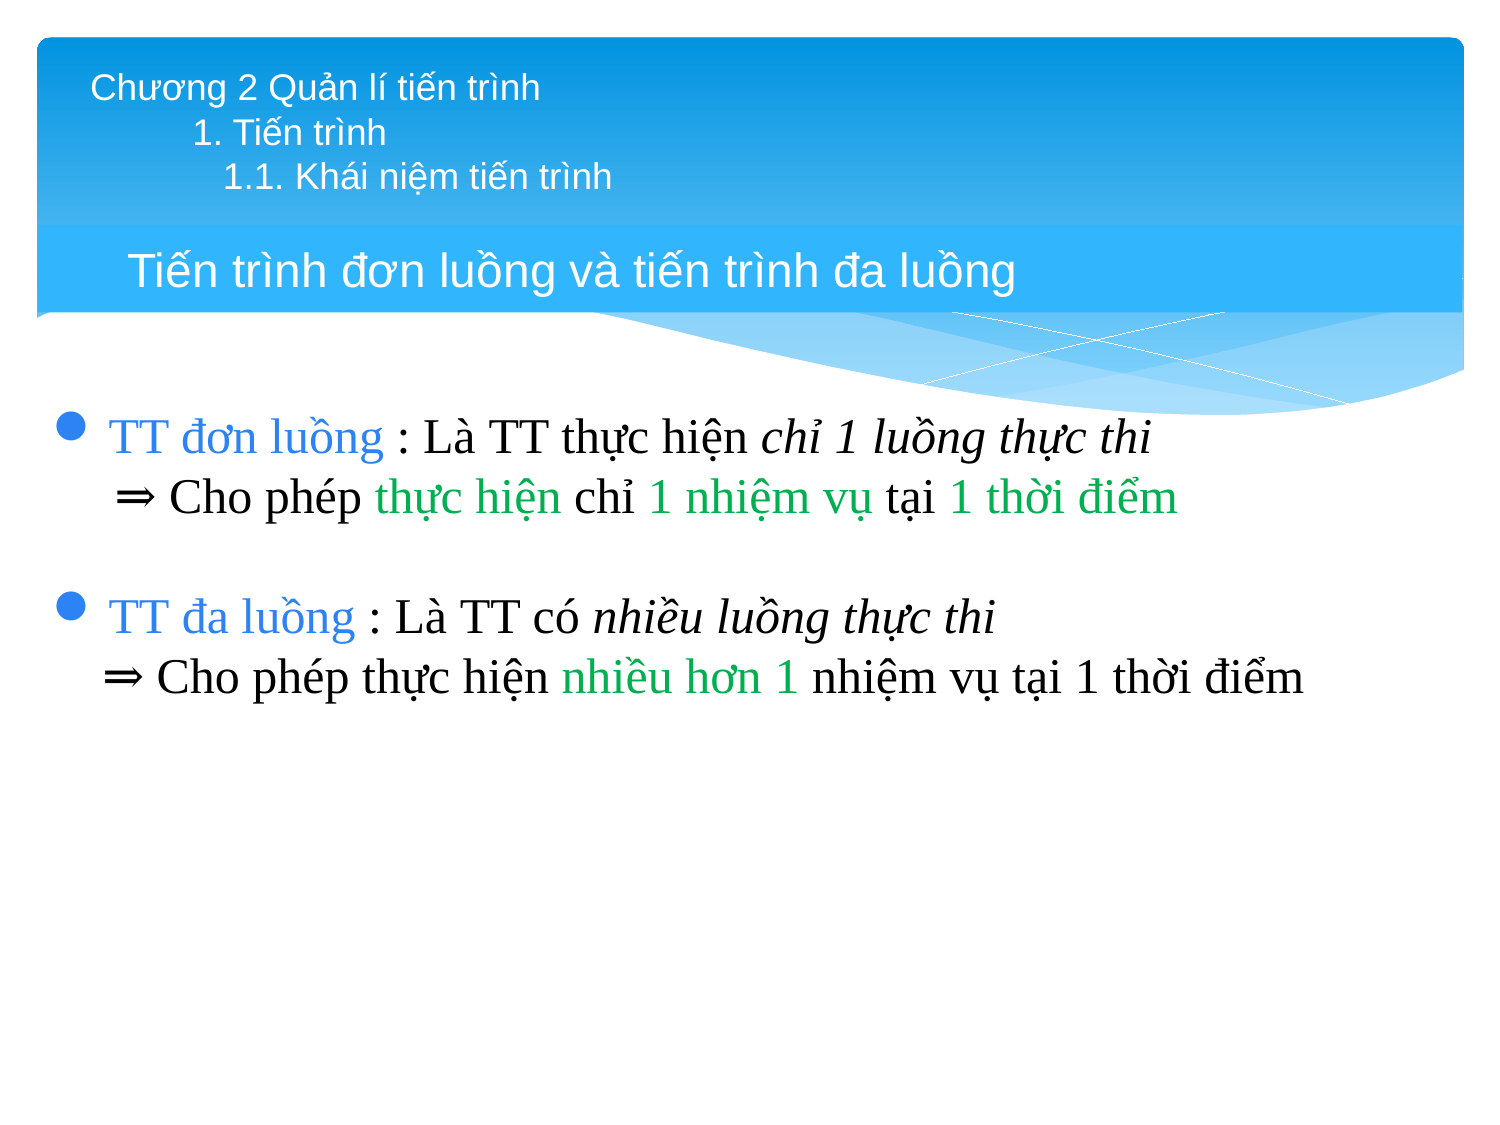

# Chương 2 Quản lí tiến trình 1. Tiến trình 1.1. Khái niệm tiến trình
Tiến trình đơn luồng và tiến trình đa luồng
TT đơn luồng : Là TT thực hiện chỉ 1 luồng thực thi
     ⇒ Cho phép thực hiện chỉ 1 nhiệm vụ tại 1 thời điểm

TT đa luồng : Là TT có nhiều luồng thực thi
    ⇒ Cho phép thực hiện nhiều hơn 1 nhiệm vụ tại 1 thời điểm